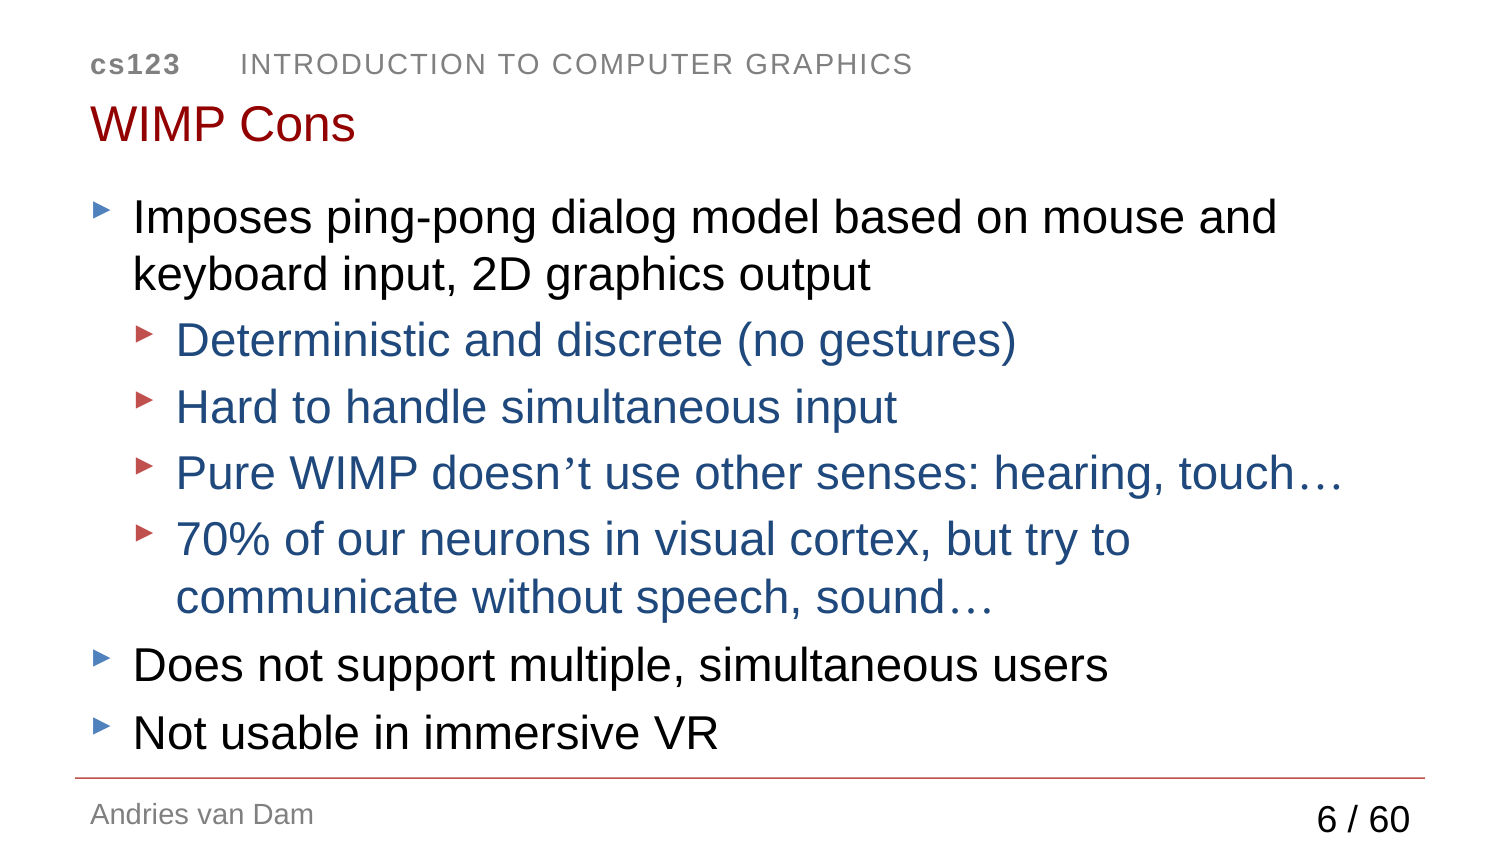

# WIMP Cons
Imposes ping-pong dialog model based on mouse and keyboard input, 2D graphics output
Deterministic and discrete (no gestures)
Hard to handle simultaneous input
Pure WIMP doesn’t use other senses: hearing, touch…
70% of our neurons in visual cortex, but try to communicate without speech, sound…
Does not support multiple, simultaneous users
Not usable in immersive VR